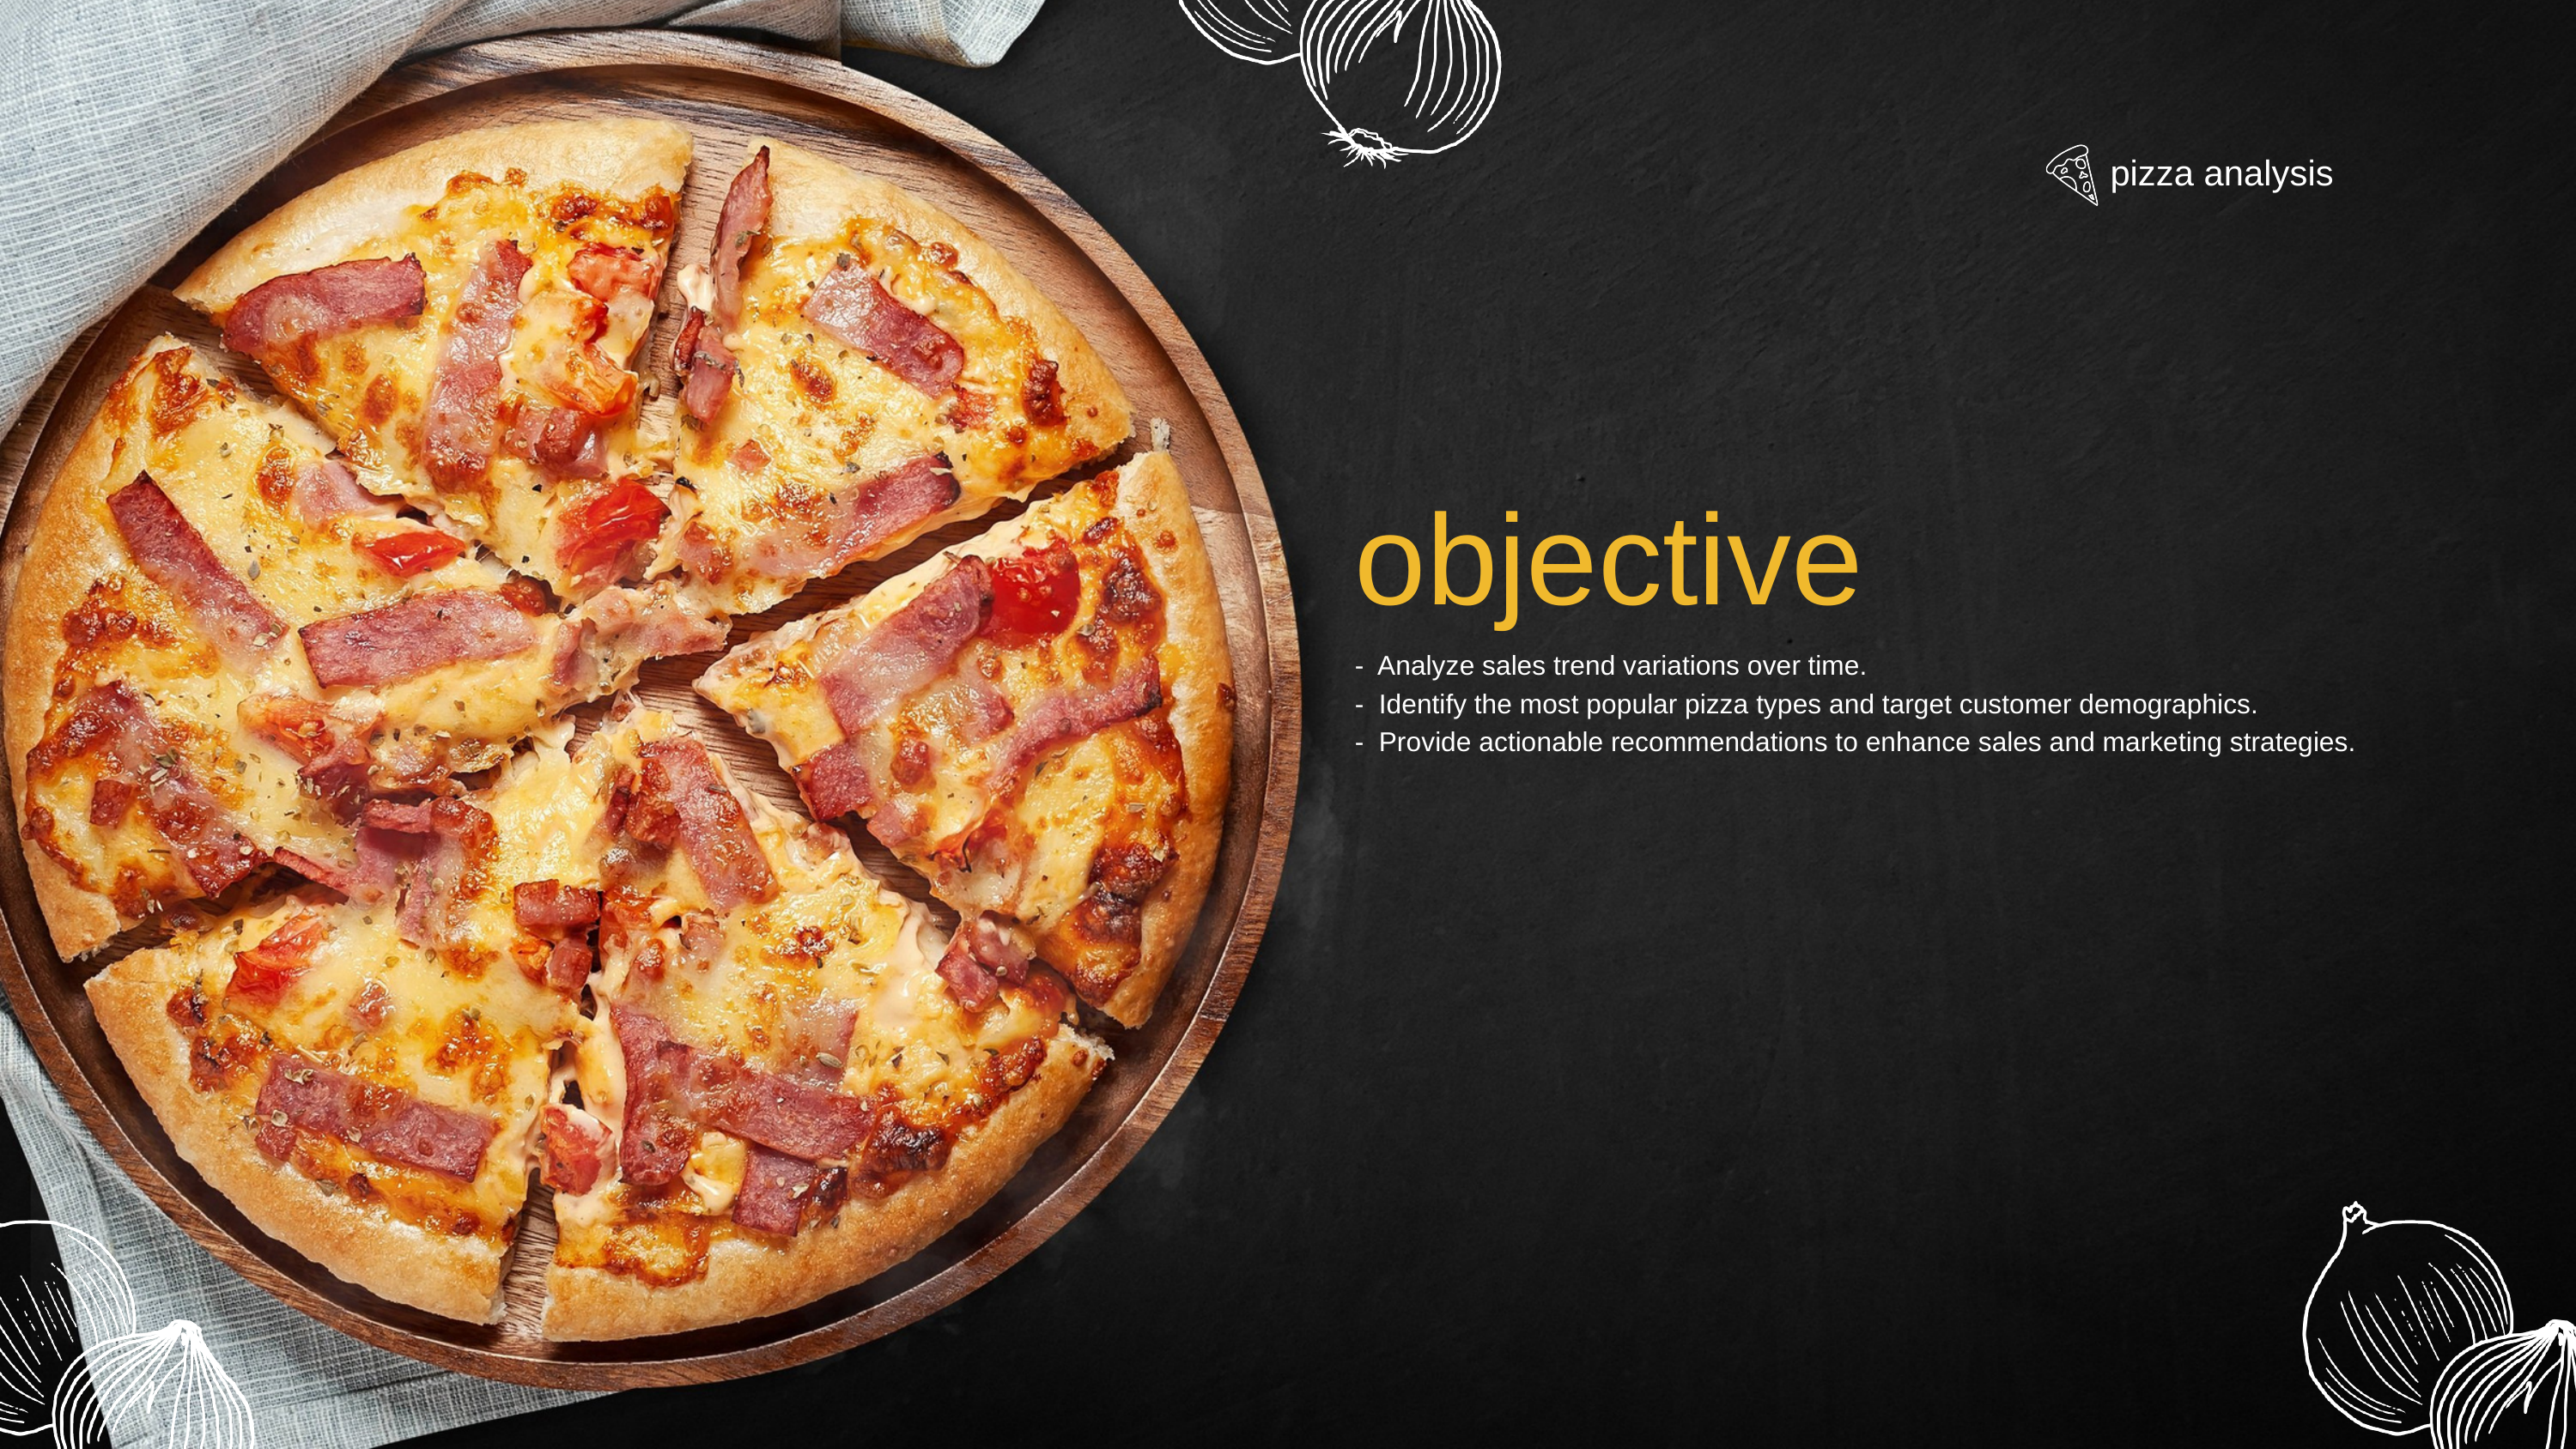

pizza analysis
objective
-  Analyze sales trend variations over time.
-  Identify the most popular pizza types and target customer demographics.
-  Provide actionable recommendations to enhance sales and marketing strategies.